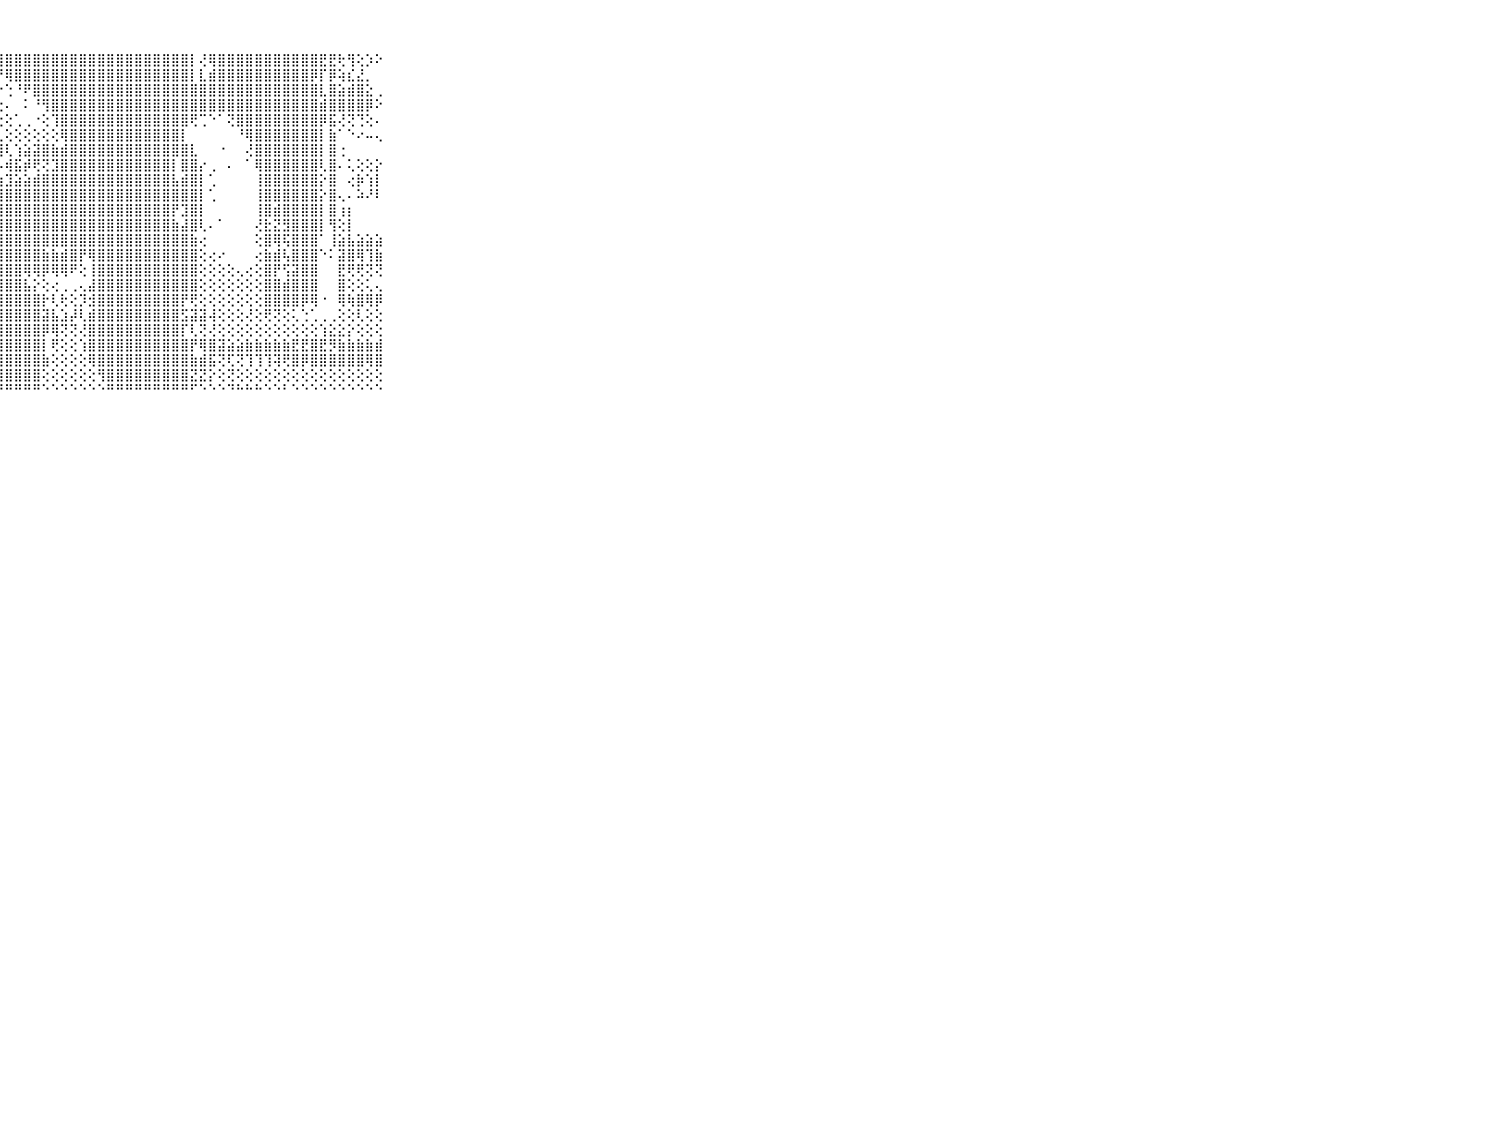

⠀⠀⠀⠀⠀⠀⠀⠀⠀⠀⠀⣿⣿⣟⢿⣿⣿⣿⣿⣿⣿⣿⣿⣿⣿⣿⣿⣿⣿⣿⣿⣿⣿⣿⣿⣿⣿⣿⣿⣿⣿⣿⣿⣿⣿⣿⣿⣿⡇⢜⢿⣿⣿⣿⣿⣿⣿⣿⣿⣿⣿⣿⣟⣟⢗⢻⢕⡱⠕⠀⠀⠀⠀⠀⠀⠀⠀⠀⠀⠀⠀
⠀⠀⠀⠀⠀⠀⠀⠀⠀⠀⠀⣿⣿⣿⣿⣿⣿⣿⣿⣿⣿⡿⢇⢟⢛⢟⠛⠟⢿⣿⣿⣿⣿⣿⣿⣿⣿⣿⣿⣿⣿⣿⣿⣿⣿⣿⣿⣿⡇⣇⣾⣿⣿⣿⣿⣿⣿⣿⣿⣿⣿⡿⡏⡿⢵⣎⣜⡀⠀⠀⠀⠀⠀⠀⠀⠀⠀⠀⠀⠀⠀
⠀⠀⠀⠀⠀⠀⠀⠀⠀⠀⠀⣿⣿⣿⣿⣿⣿⣿⣿⢿⢧⣅⢅⠄⠔⠑⠄⠑⢑⠘⠟⣿⣿⣿⣿⣿⣿⣿⣿⣿⣿⣿⣿⣿⣿⣿⣿⣿⣿⣿⣿⣿⣿⣿⣿⣿⣿⣿⣿⣿⣿⣿⣇⣿⣵⣾⣿⣕⢀⠀⠀⠀⠀⠀⠀⠀⠀⠀⠀⠀⠀
⠀⠀⠀⠀⠀⠀⠀⠀⠀⠀⠀⣿⣿⣿⣿⣿⣿⣿⠏⠔⠴⠽⢿⣷⣅⠄⢑⢐⠄⠀⠅⠘⢻⣿⣿⣿⣿⣿⣿⣿⣿⣿⣿⣿⣿⣿⣿⣿⣿⣿⣿⣿⣿⣿⣿⣿⣿⣿⣿⣿⣿⣿⣾⣿⣿⣿⣿⡿⠕⠀⠀⠀⠀⠀⠀⠀⠀⠀⠀⠀⠀
⠀⠀⠀⠀⠀⠀⠀⠀⠀⠀⠀⣿⣿⣿⣿⣿⣿⡏⠀⠀⠀⠀⠀⢻⣿⣷⡕⢕⢕⢁⢀⠐⢕⢹⣿⣿⣿⣿⣿⣿⣿⣿⣿⣿⣿⣿⣿⣿⢟⢉⠑⠁⢝⣿⣿⣿⣿⣿⣿⣿⣿⣿⡿⣯⢜⢝⢙⢕⠄⠀⠀⠀⠀⠀⠀⠀⠀⠀⠀⠀⠀
⠀⠀⠀⠀⠀⠀⠀⠀⠀⠀⠀⣿⣿⣿⣿⣿⣿⢕⢐⢔⢔⢀⢀⠅⢹⣿⣿⣇⢕⢕⢕⢕⢕⢕⢿⣿⣿⣿⣿⣿⣿⣿⣿⣿⣿⣿⣿⡇⠀⠀⠀⠀⠀⠘⢿⣿⣿⣿⣿⣿⣿⣿⡇⣷⠁⠑⠔⠤⢄⠀⠀⠀⠀⠀⠀⠀⠀⠀⠀⠀⠀
⠀⠀⠀⠀⠀⠀⠀⠀⠀⠀⠀⣿⣿⣿⣿⣿⡟⢕⢕⢕⢔⢔⢕⢕⢕⢻⣿⣿⢇⢱⣵⣽⣿⣷⣾⣿⣿⣿⣿⣿⣿⣿⣿⣿⣿⣿⣿⣿⣇⠀⠀⠐⠀⠀⢜⣿⣿⣿⣿⣿⣿⣿⡇⣿⢐⠀⠀⠀⠀⠀⠀⠀⠀⠀⠀⠀⠀⠀⠀⠀⠀
⠀⠀⠀⠀⠀⠀⠀⠀⠀⠀⠀⣿⣿⣿⣿⣿⣧⣕⢕⣱⣕⣕⣵⣵⣱⣼⣿⡧⢾⣯⡾⢟⢝⣹⣿⣿⣿⣿⣿⣿⣿⣿⣿⣿⣿⣿⡇⣿⣿⡔⢀⠀⠄⠀⠁⢿⣿⣿⣿⣿⣿⣿⢇⣿⠄⢅⢕⢕⡕⠀⠀⠀⠀⠀⠀⠀⠀⠀⠀⠀⠀
⠀⠀⠀⠀⠀⠀⠀⠀⠀⠀⠀⣿⣿⣿⣿⣿⣷⣾⣿⣿⣿⣿⣿⣿⣿⣿⣧⢵⣹⣵⣵⣾⣿⣿⣿⣿⣿⣿⣿⣿⣿⣿⣿⣿⣿⣿⣧⣾⣿⡇⢁⠀⠀⠀⠀⢸⣿⣿⣿⣿⣿⣿⡕⣿⠀⢔⡷⢱⡇⠀⠀⠀⠀⠀⠀⠀⠀⠀⠀⠀⠀
⠀⠀⠀⠀⠀⠀⠀⠀⠀⠀⠀⣿⣿⣿⣿⣿⣿⣿⣿⣿⣿⣿⣿⣿⣿⣿⣏⢽⣿⣿⣿⣿⣿⣿⣿⣿⣿⣿⣿⣿⣿⣿⣿⣿⣿⣿⣿⣿⣿⡇⢁⠀⠀⠀⠀⢸⣿⣿⣿⣿⣿⣿⡕⣿⢄⠄⠵⠜⠇⠀⠀⠀⠀⠀⠀⠀⠀⠀⠀⠀⠀
⠀⠀⠀⠀⠀⠀⠀⠀⠀⠀⠀⣾⣿⣿⣿⣿⣿⣿⣿⣿⣿⣿⣿⣿⣿⣿⣿⣾⣿⣿⣿⣿⣿⣿⣿⣿⣿⣿⣿⣿⣿⣿⣿⣿⣿⣿⡟⣹⣿⡇⠀⠀⠀⠀⠀⢸⣿⣾⣿⣿⣿⣿⡇⣿⢰⡆⠀⠀⠀⠀⠀⠀⠀⠀⠀⠀⠀⠀⠀⠀⠀
⠀⠀⠀⠀⠀⠀⠀⠀⠀⠀⠀⢷⣿⣿⣿⣿⣿⣿⣿⣿⣿⣿⣿⣿⣿⣿⣿⣿⣿⣿⣿⣿⣿⣿⣿⣿⣿⣿⣿⣿⣿⣿⣿⣿⣿⣿⣷⣼⣿⢇⠄⠁⠀⠀⠀⢜⣗⣝⣻⣿⣿⣿⡇⢻⢕⡇⠀⠀⠀⠀⠀⠀⠀⠀⠀⠀⠀⠀⠀⠀⠀
⠀⠀⠀⠀⠀⠀⠀⠀⠀⠀⠀⣿⣿⣿⣯⣿⣿⣿⣿⣿⣿⣿⣿⣿⣿⣿⣿⣿⣿⣿⣿⣿⣿⣿⣿⣿⣿⣿⣿⣿⣿⣿⣿⣿⣿⣿⣿⣿⣷⢔⠀⠀⠀⠀⠀⢕⣿⢿⢯⣿⣿⣿⠁⢸⣵⣧⣵⣵⣵⠀⠀⠀⠀⠀⠀⠀⠀⠀⠀⠀⠀
⠀⠀⠀⠀⠀⠀⠀⠀⠀⠀⠀⣿⣻⣿⣿⣿⣟⣿⣿⣿⣿⣿⣿⣿⣿⣿⣿⣿⣿⣿⣿⣿⣷⣷⣾⣿⡟⢿⣿⣿⣿⣿⣿⣿⣿⣿⣿⣿⣿⢕⢔⠔⠀⠀⠀⢔⣷⣾⢧⣿⣿⣿⠑⠅⣽⣿⢿⢹⣷⠀⠀⠀⠀⠀⠀⠀⠀⠀⠀⠀⠀
⠀⠀⠀⠀⠀⠀⠀⠀⠀⠀⠀⣾⣿⣿⣿⣿⣿⣿⣿⣿⣿⣿⣿⣿⣿⣿⣿⣿⣿⣿⢿⢿⡿⢿⢿⠟⢕⢸⣿⣿⣿⣿⣿⣿⣿⣿⣿⣿⣿⢕⢕⢕⢕⢄⢔⢕⣿⡟⢫⣽⣿⣿⠀⠀⣟⢟⢟⢝⢝⠀⠀⠀⠀⠀⠀⠀⠀⠀⠀⠀⠀
⠀⠀⠀⠀⠀⠀⠀⠀⠀⠀⠀⣿⣿⣿⣿⣿⣿⣿⣿⣿⣿⣿⣿⣿⣿⣿⣿⣿⣿⣿⣧⡕⢕⢔⢀⢀⢄⣼⣿⣿⣿⣿⣿⣿⣿⣿⣿⣿⣿⢕⢕⢕⢕⢕⢕⢕⣿⣿⣾⣿⣿⣿⠀⠀⣿⢕⢕⢅⢄⠀⠀⠀⠀⠀⠀⠀⠀⠀⠀⠀⠀
⠀⠀⠀⠀⠀⠀⠀⠀⠀⠀⠀⣿⣿⣿⣿⣿⣿⣿⣿⣿⣿⣿⣿⣿⣿⣿⣿⣿⣿⣿⣿⣿⡗⢇⢗⢕⡹⣺⣿⣿⣿⣿⣿⣿⣿⣿⣿⡟⢟⢕⢕⢕⢕⢕⢕⢕⣿⣿⣿⣿⡿⢿⠐⠀⢿⢷⣿⢿⡿⠀⠀⠀⠀⠀⠀⠀⠀⠀⠀⠀⠀
⠀⠀⠀⠀⠀⠀⠀⠀⠀⠀⠀⣿⣿⣿⣿⣿⣿⣿⣿⣿⣿⣿⣿⣿⣿⣿⣿⣿⣿⣿⣿⣿⣽⣧⣱⡼⢇⣾⣿⣿⣿⣿⣿⣿⣿⣿⣿⣫⣽⣽⢼⢕⢕⢕⢜⢕⢟⢝⢕⢅⢑⢁⢀⢀⢕⢕⢇⢕⢕⠀⠀⠀⠀⠀⠀⠀⠀⠀⠀⠀⠀
⠀⠀⠀⠀⠀⠀⠀⠀⠀⠀⠀⣿⣿⣿⣿⣿⣿⣿⣿⣿⣿⣿⣿⣿⣿⣿⣿⣿⣿⣿⣿⣿⡿⢿⢝⢝⢜⣿⣿⣿⣿⣿⣿⣿⣿⣿⣿⡏⢇⢝⢜⢕⢕⢕⢕⢕⢕⢕⢕⢕⢕⢕⢱⣕⣕⡕⢕⢕⢕⠀⠀⠀⠀⠀⠀⠀⠀⠀⠀⠀⠀
⠀⠀⠀⠀⠀⠀⠀⠀⠀⠀⠀⣿⣿⣿⣿⣿⣿⣿⣿⣿⣿⣿⣿⣿⣿⣿⣿⣿⣿⣿⣿⣿⡇⢟⢕⢕⢱⣿⣿⣿⣿⣿⣿⣿⣿⣿⣿⣿⡟⢿⣿⣽⣵⣵⣷⣷⣷⣷⣷⣟⣟⣿⣟⡻⣷⣷⣷⣷⣾⠀⠀⠀⠀⠀⠀⠀⠀⠀⠀⠀⠀
⠀⠀⠀⠀⠀⠀⠀⠀⠀⠀⠀⣿⣿⣿⣿⣿⣿⣿⣿⣿⣿⣿⣿⣿⣿⣿⣿⣿⣿⣿⣿⣿⣷⢕⢕⢕⢕⢿⣿⣿⣿⣿⣿⣿⣿⣿⣿⣿⣷⣾⣯⢝⢏⢝⢹⢹⢹⢽⢟⣿⡿⣿⣿⣿⣿⣿⣿⢿⣿⠀⠀⠀⠀⠀⠀⠀⠀⠀⠀⠀⠀
⠀⠀⠀⠀⠀⠀⠀⠀⠀⠀⠀⣿⣿⣿⣿⣿⣿⣿⣿⣿⣿⣿⣿⣿⣿⣿⣿⣿⣿⣿⣿⣿⢕⢕⢕⢕⢕⢕⢻⣿⣿⣿⣿⣿⣿⣿⣿⣿⣝⣝⡕⢕⢝⢕⢕⢕⢕⢕⢕⢕⢕⢕⢕⢕⢕⢕⢕⢕⢕⠀⠀⠀⠀⠀⠀⠀⠀⠀⠀⠀⠀
⠀⠀⠀⠀⠀⠀⠀⠀⠀⠀⠀⠛⠛⠛⠛⠛⠛⠛⠛⠛⠛⠛⠛⠛⠛⠛⠛⠛⠛⠛⠛⠛⠑⠑⠑⠑⠑⠑⠑⠛⠛⠛⠛⠛⠛⠛⠛⠛⠋⠑⠑⠑⠙⠓⠓⠓⠑⠑⠃⠑⠑⠑⠑⠑⠑⠑⠑⠑⠑⠀⠀⠀⠀⠀⠀⠀⠀⠀⠀⠀⠀